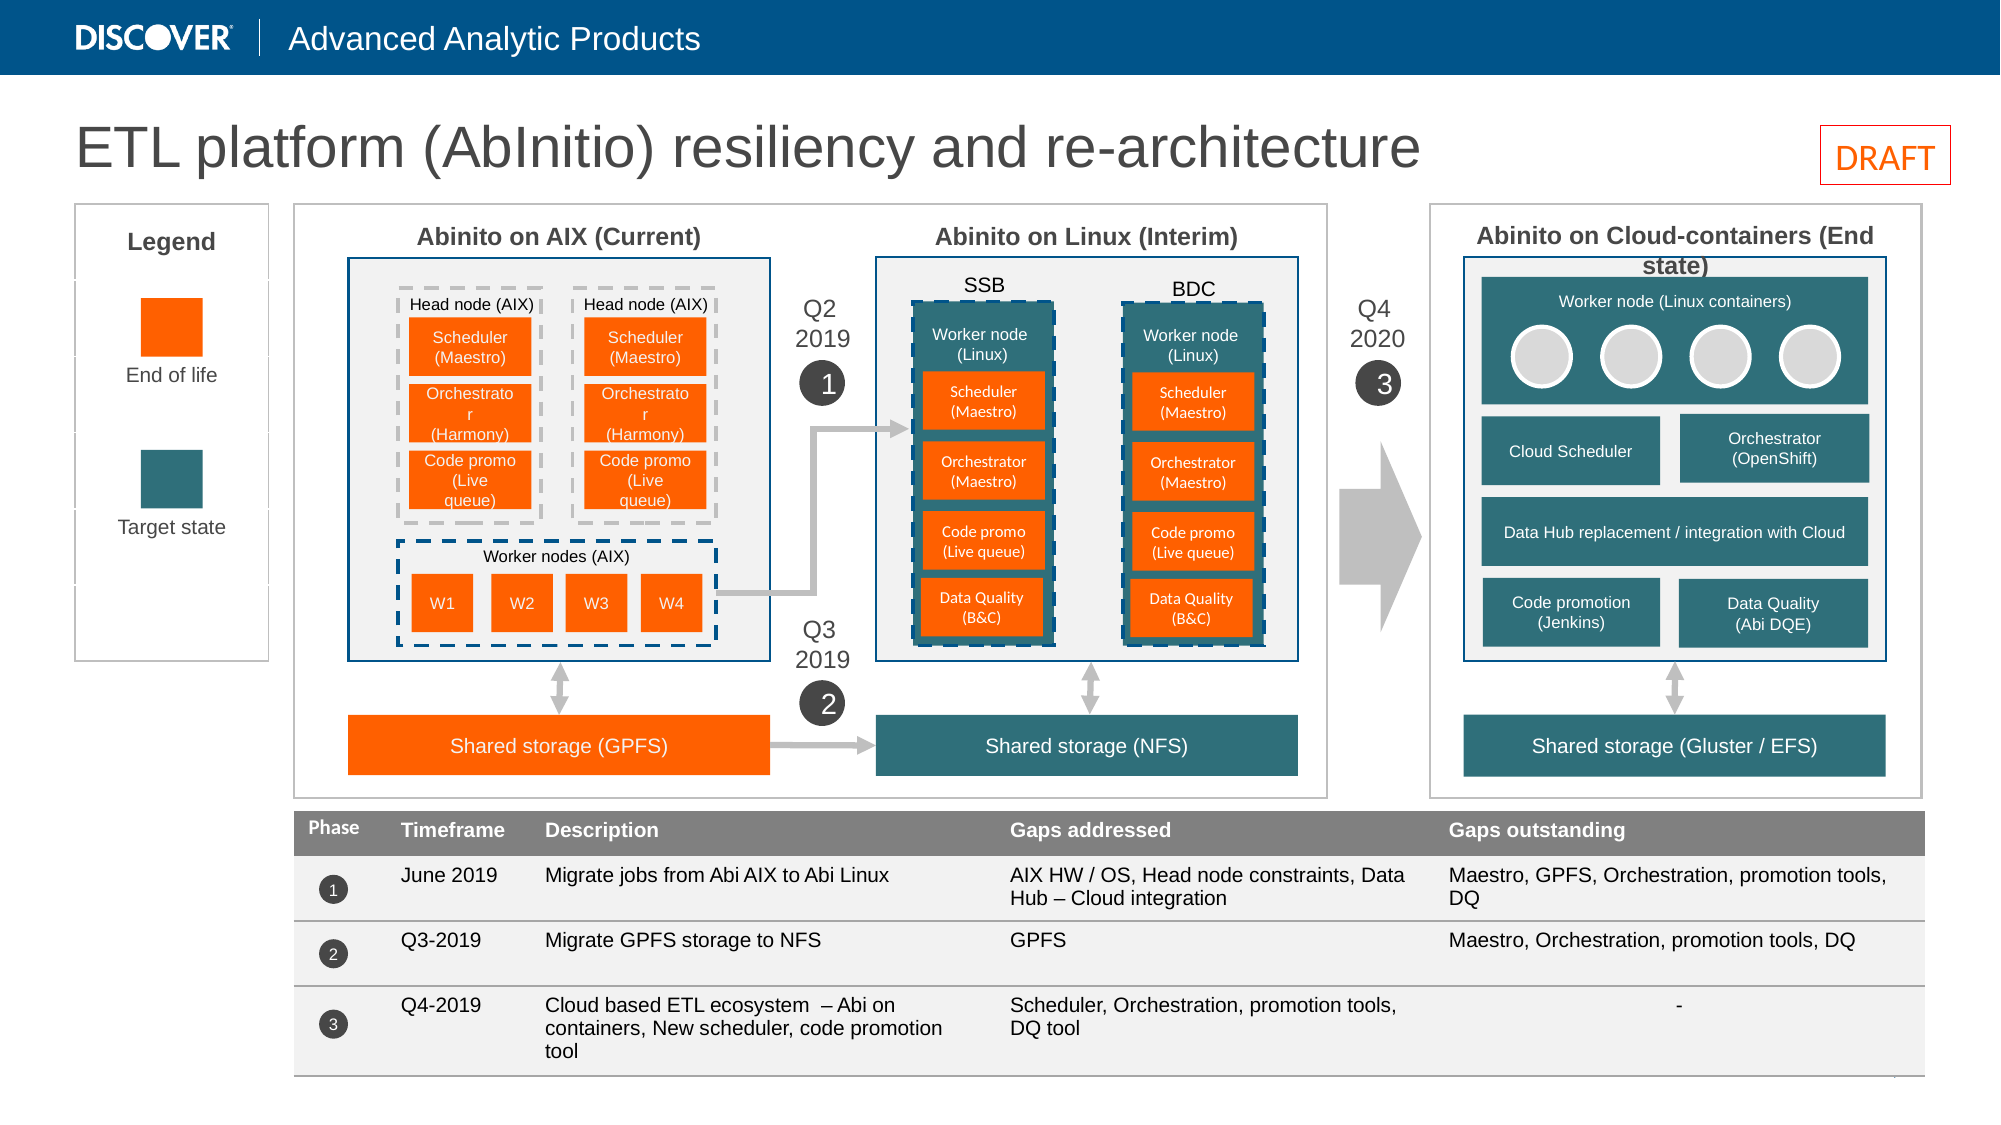

ETL platform (AbInitio) resiliency and re-architecture
DRAFT
| Legend |
| --- |
|  |
| End of life |
|  |
| Target state |
|  |

Abinito on Cloud-containers (End state)
Abinito on AIX (Current)
Abinito on Linux (Interim)

SSB
BDC

Worker node (Linux containers)

Cloud Scheduler
Data Hub replacement / integration with Cloud
Code promotion
(Jenkins)
Q2
2019
Q4
2020
Head node (AIX)
Head node (AIX)

Worker node
(Linux)
Scheduler
(Maestro)
Scheduler
(Maestro)
Worker node
(Linux)
1
3
Scheduler
(Maestro)
Scheduler
(Maestro)
Orchestrator
(Harmony)
Orchestrator
(Harmony)
Orchestrator
(OpenShift)

Orchestrator
(Maestro)
Orchestrator
(Maestro)

Code promo
(Live queue)
Code promo
(Live queue)
Code promo
(Live queue)
Code promo
(Live queue)
Worker nodes (AIX)

W1
W2
W3
W4
Data Quality
(B&C)
Data Quality
(B&C)
Data Quality
(Abi DQE)
Q3
2019
2
Shared storage (Gluster / EFS)
Shared storage (GPFS)
Shared storage (NFS)
| Phase | Timeframe | Description | Gaps addressed | Gaps outstanding |
| --- | --- | --- | --- | --- |
|  | June 2019 | Migrate jobs from Abi AIX to Abi Linux | AIX HW / OS, Head node constraints, Data Hub – Cloud integration | Maestro, GPFS, Orchestration, promotion tools, DQ |
|  | Q3-2019 | Migrate GPFS storage to NFS | GPFS | Maestro, Orchestration, promotion tools, DQ |
|  | Q4-2019 | Cloud based ETL ecosystem – Abi on containers, New scheduler, code promotion tool | Scheduler, Orchestration, promotion tools, DQ tool | - |
1
2
3